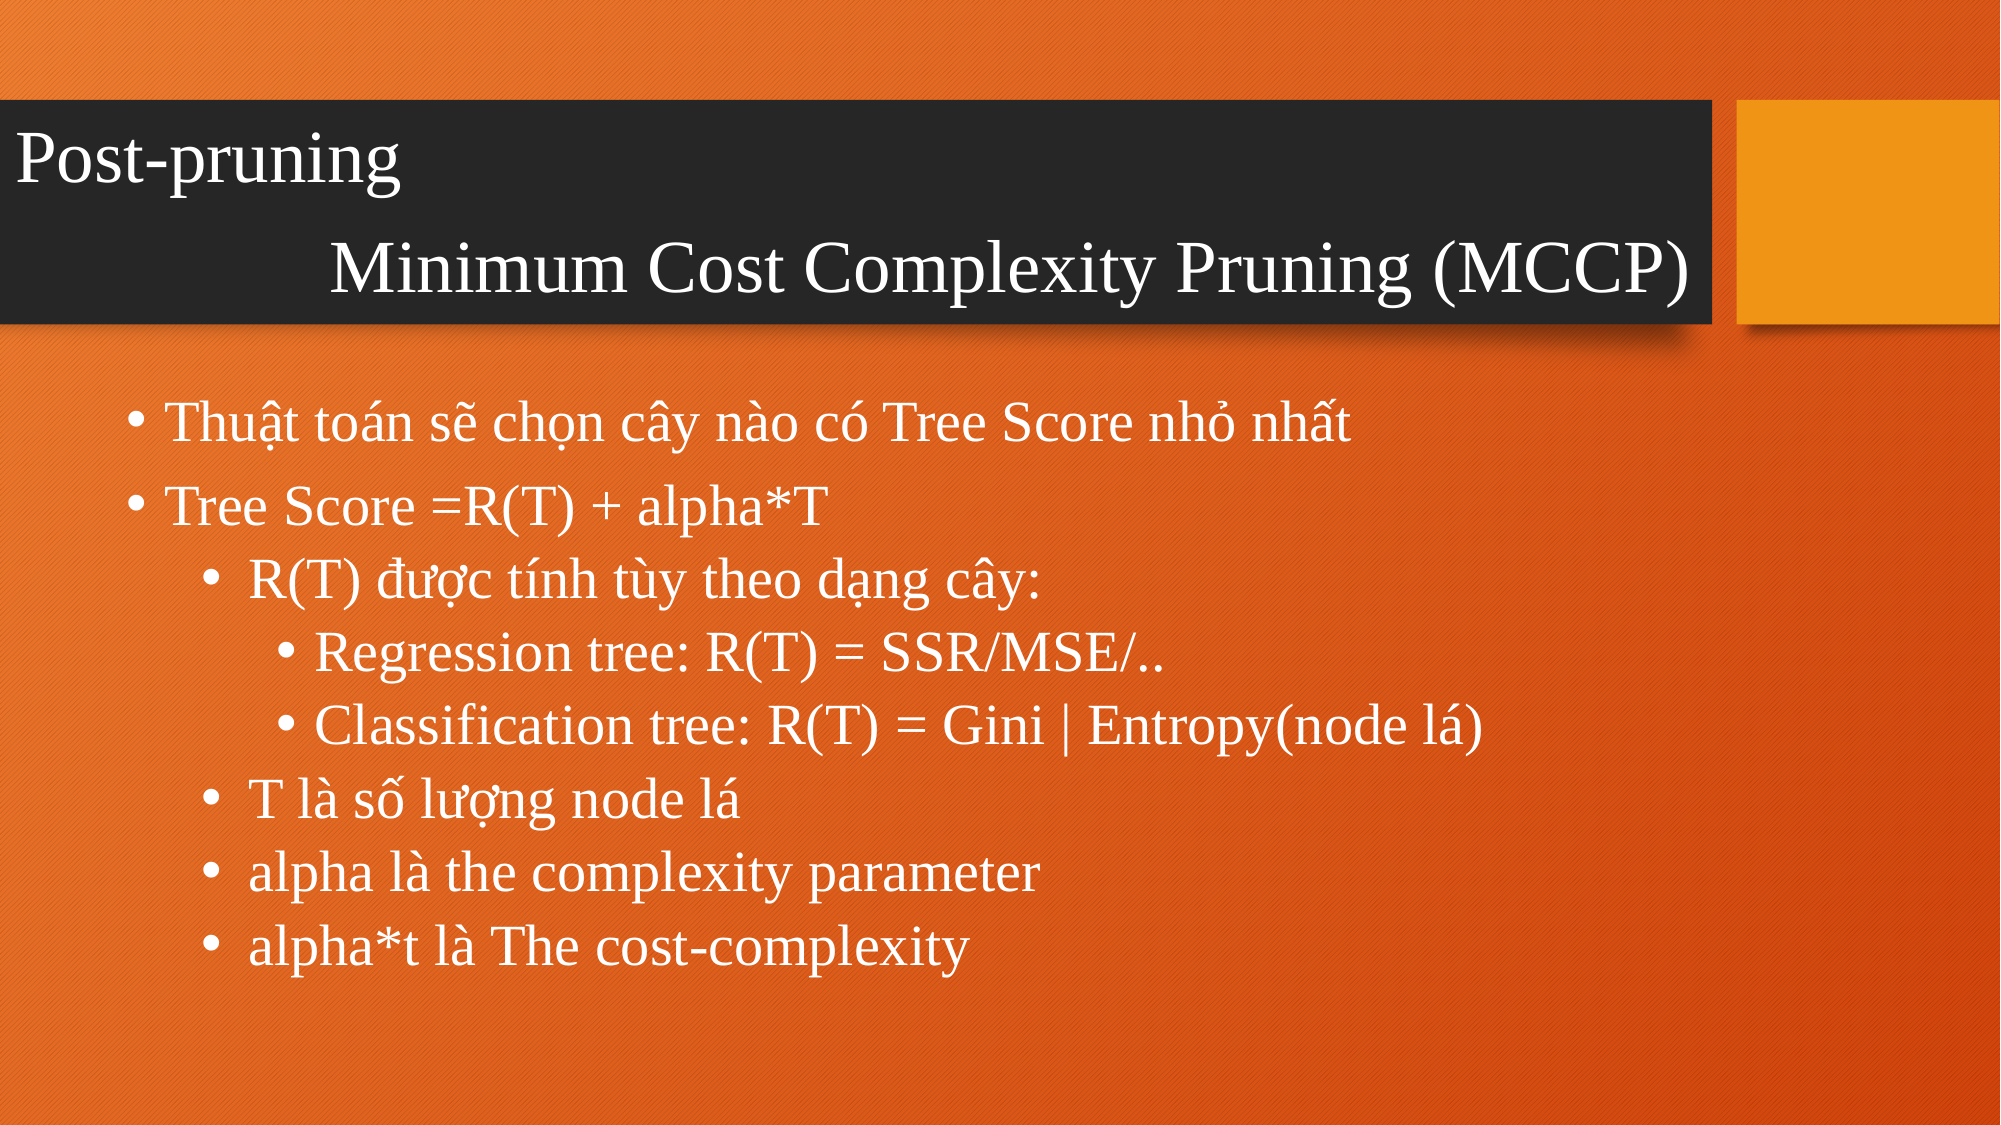

Post-pruning
# Minimum Cost Complexity Pruning (MCCP)
Thuật toán sẽ chọn cây nào có Tree Score nhỏ nhất
Tree Score =R(T) + alpha*T
R(T) được tính tùy theo dạng cây:
Regression tree: R(T) = SSR/MSE/..
Classification tree: R(T) = Gini | Entropy(node lá)
T là số lượng node lá
alpha là the complexity parameter
alpha*t là The cost-complexity